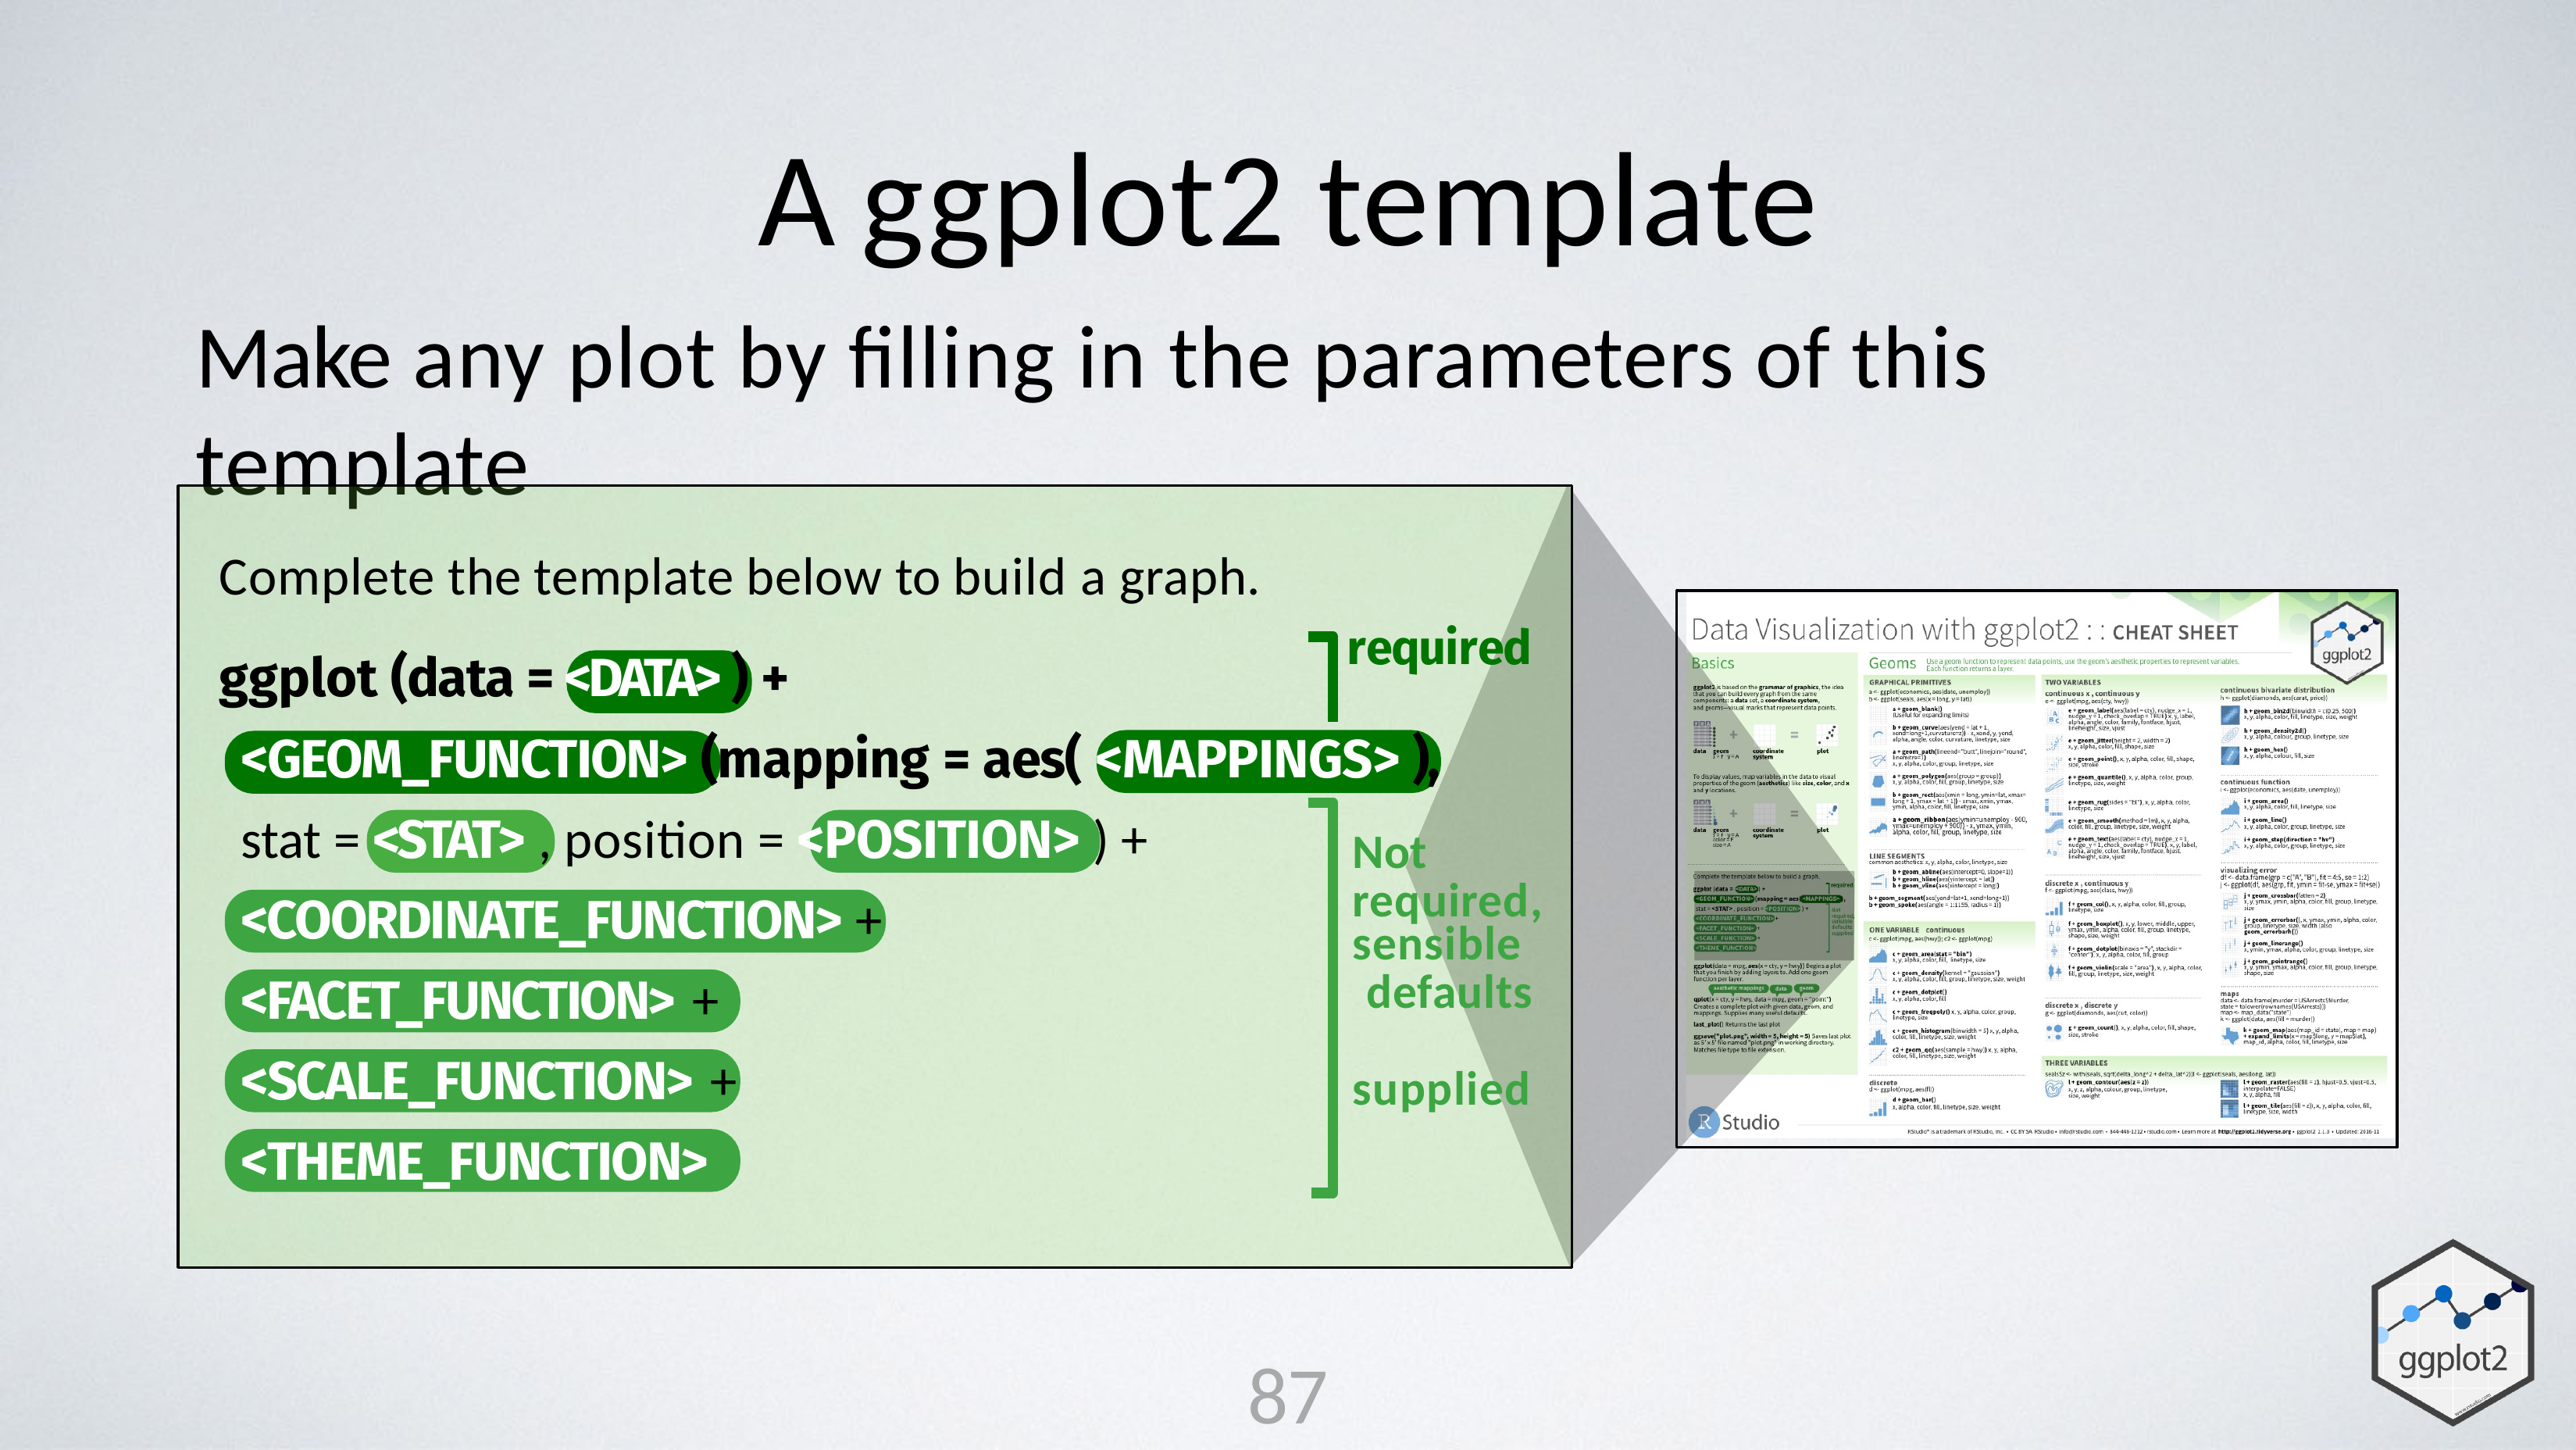

# A ggplot2 template
Make any plot by filling in the parameters of this template

Complete the template below to build a graph.
ggplot (data = <DATA> ) +

required

<GEOM_FUNCTION> (mapping = aes( <MAPPINGS> ),

stat = <STAT> , position = <POSITION> ) +
<COORDINATE_FUNCTION> +
<FACET_FUNCTION> +
<SCALE_FUNCTION> +
<THEME_FUNCTION>

Not
required,

sensible  defaults  supplied

87